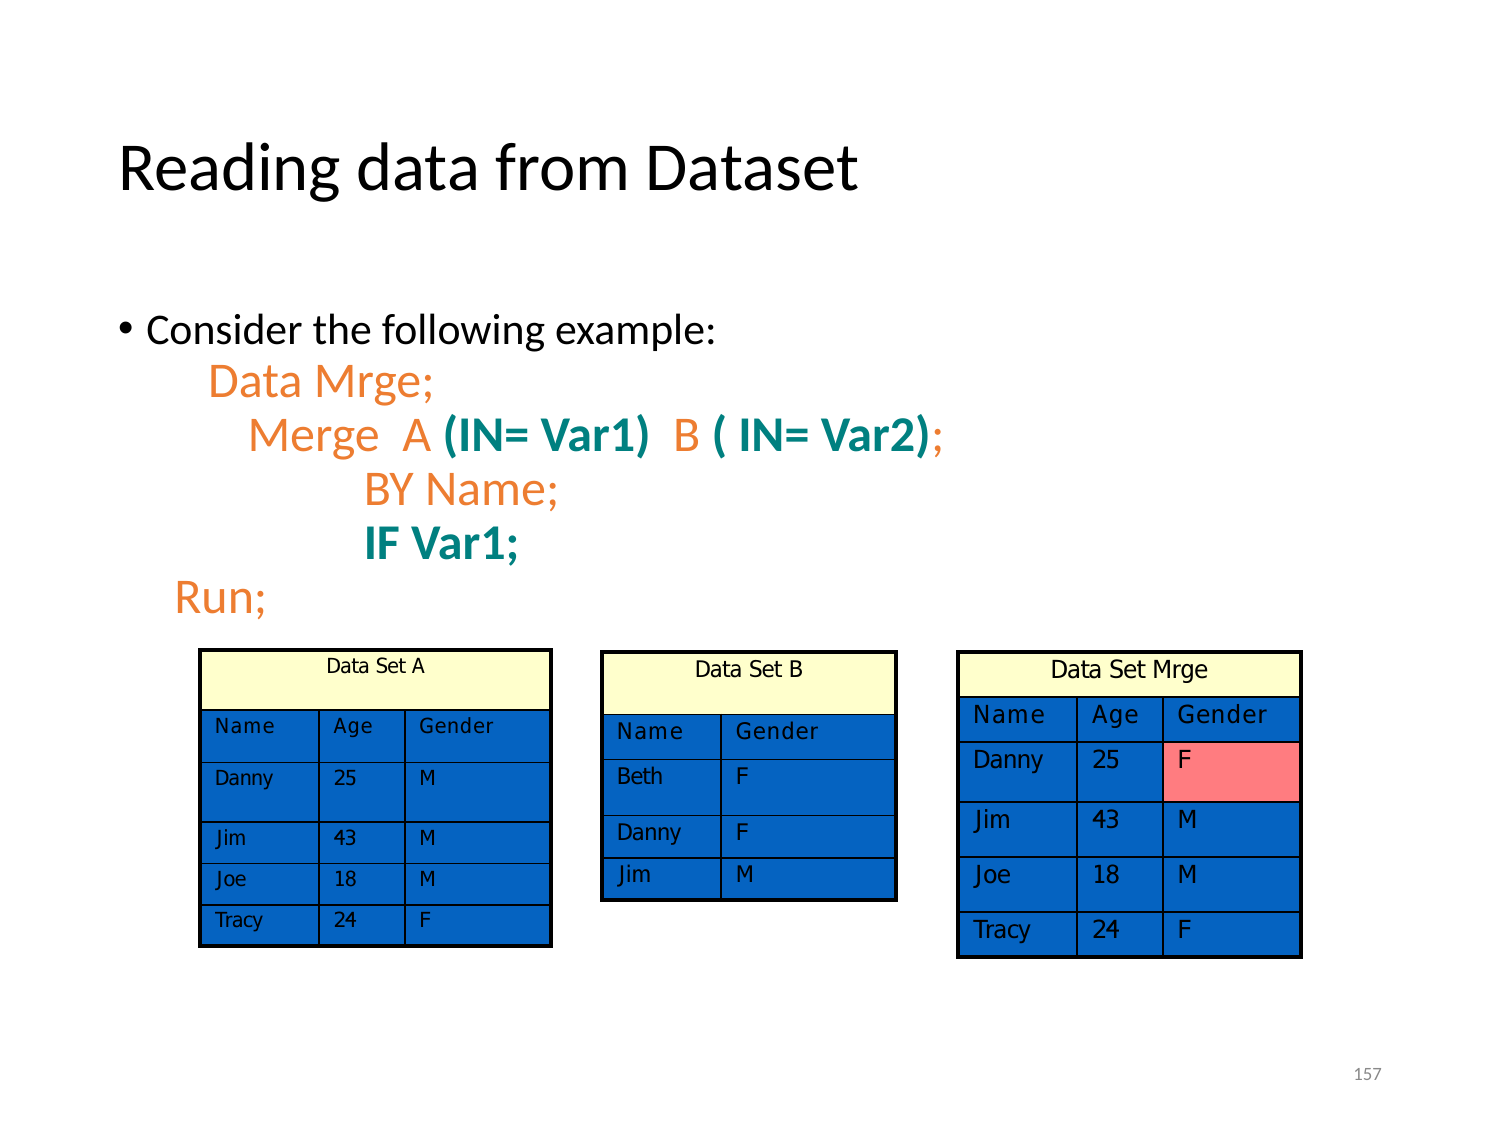

# Reading data from Dataset
Consider the following example:
   Data Mrge;
	    Merge  A (IN= Var1)  B ( IN= Var2);
		 BY Name;
		 IF Var1;
Run;

| Data Set A |  |  |
| --- | --- | --- |
| Name | Age | Gender |
| Danny | 25 | M |
| Jim | 43 | M |
| Joe | 18 | M |
| Tracy | 24 | F |
| Data Set B |  |
| --- | --- |
| Name | Gender |
| Beth | F |
| Danny | F |
| Jim | M |
| Data Set Mrge |  |  |
| --- | --- | --- |
| Name | Age | Gender |
| Danny | 25 | F |
| Jim | 43 | M |
| Joe | 18 | M |
| Tracy | 24 | F |
157